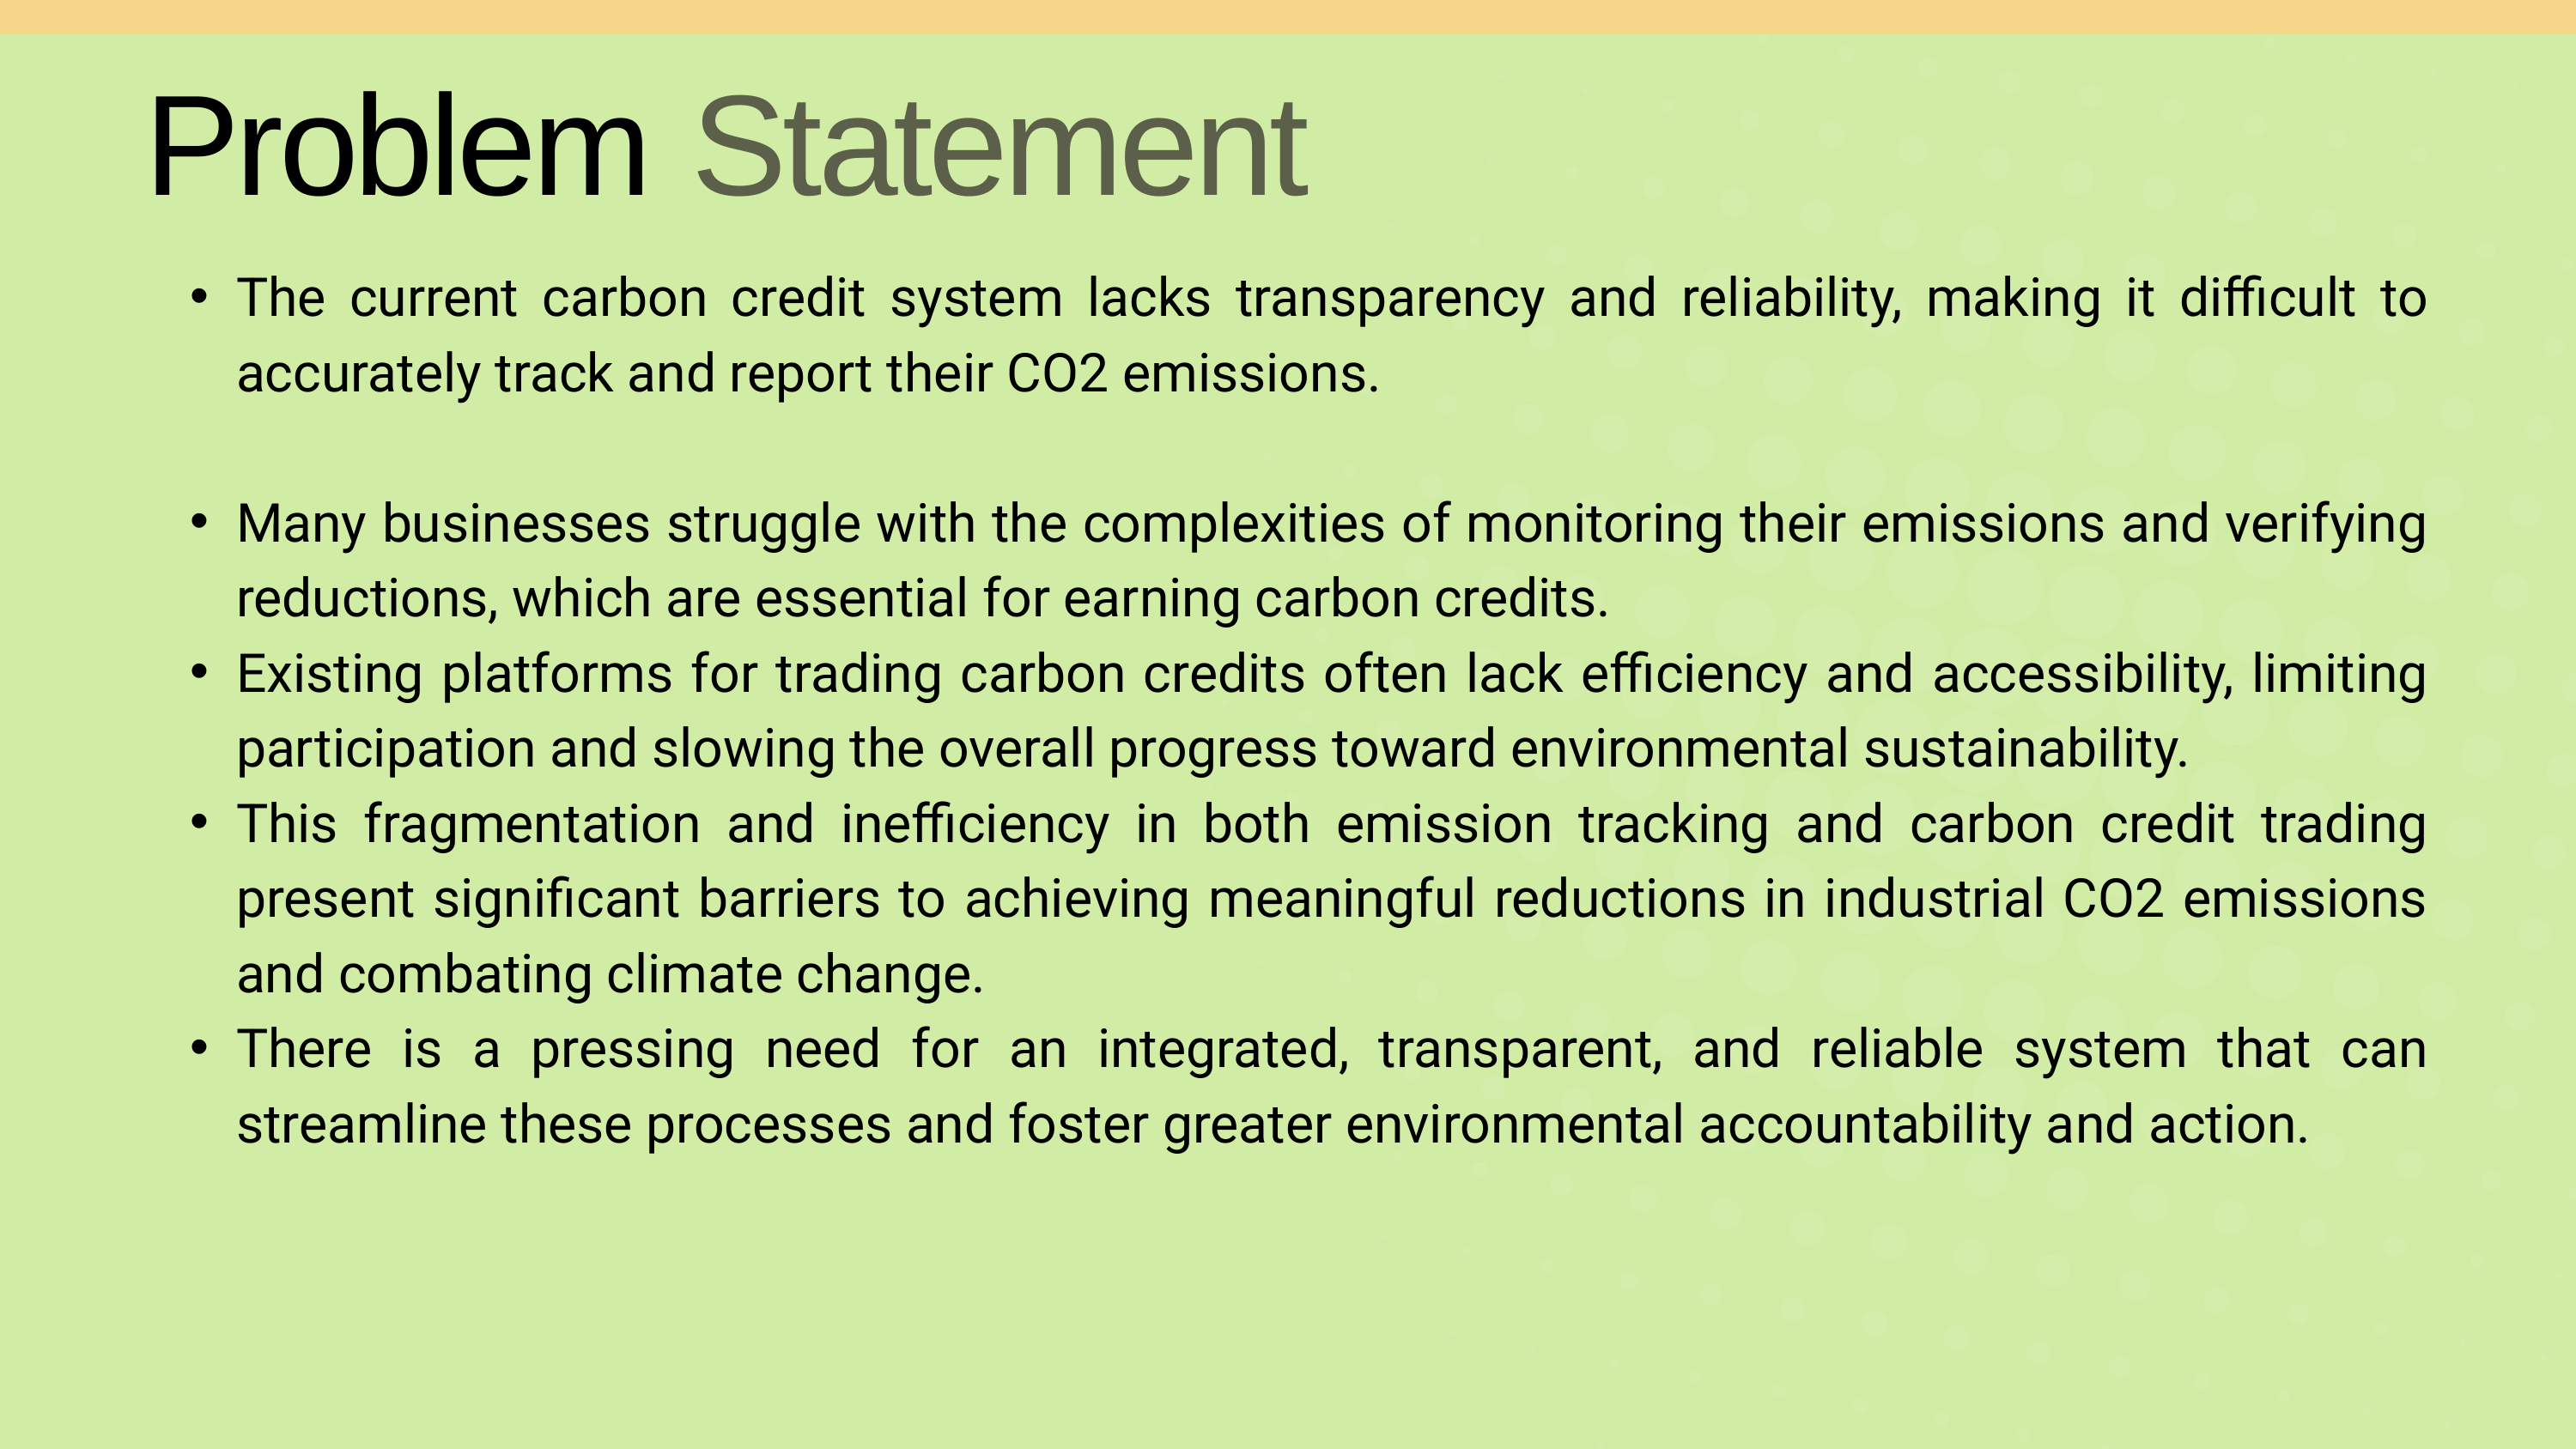

Problem Statement
The current carbon credit system lacks transparency and reliability, making it difficult to accurately track and report their CO2 emissions.

Many businesses struggle with the complexities of monitoring their emissions and verifying reductions, which are essential for earning carbon credits.
Existing platforms for trading carbon credits often lack efficiency and accessibility, limiting participation and slowing the overall progress toward environmental sustainability.
This fragmentation and inefficiency in both emission tracking and carbon credit trading present significant barriers to achieving meaningful reductions in industrial CO2 emissions and combating climate change.
There is a pressing need for an integrated, transparent, and reliable system that can streamline these processes and foster greater environmental accountability and action.